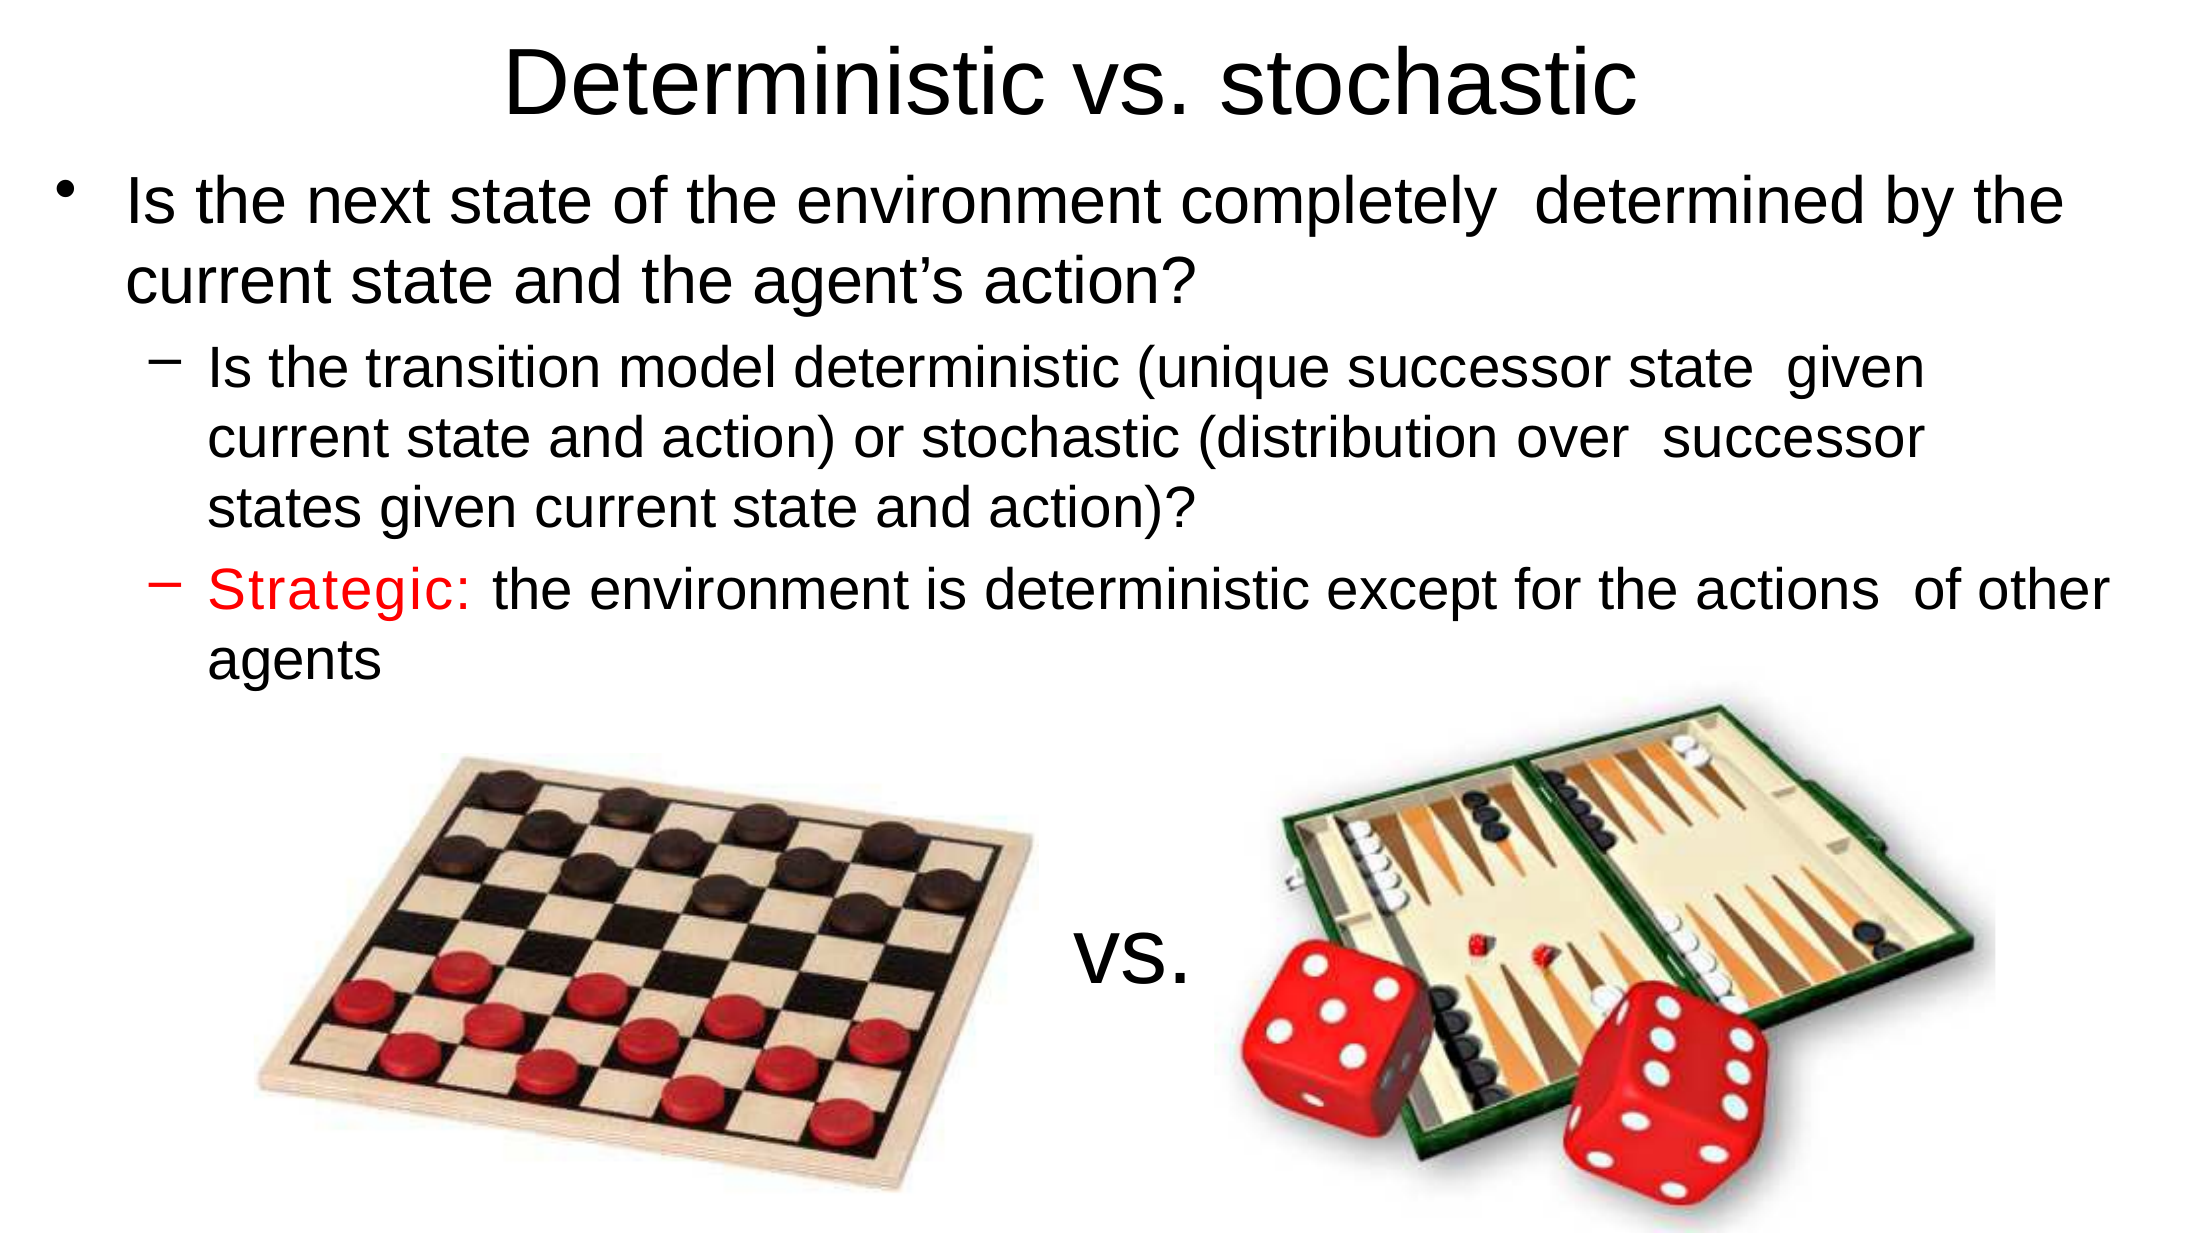

# Deterministic vs. stochastic
Is the next state of the environment completely  determined by the current state and the agent’s action?
Is the transition model deterministic (unique successor state  given current state and action) or stochastic (distribution over  successor states given current state and action)?
Strategic: the environment is deterministic except for the actions  of other agents

vs.